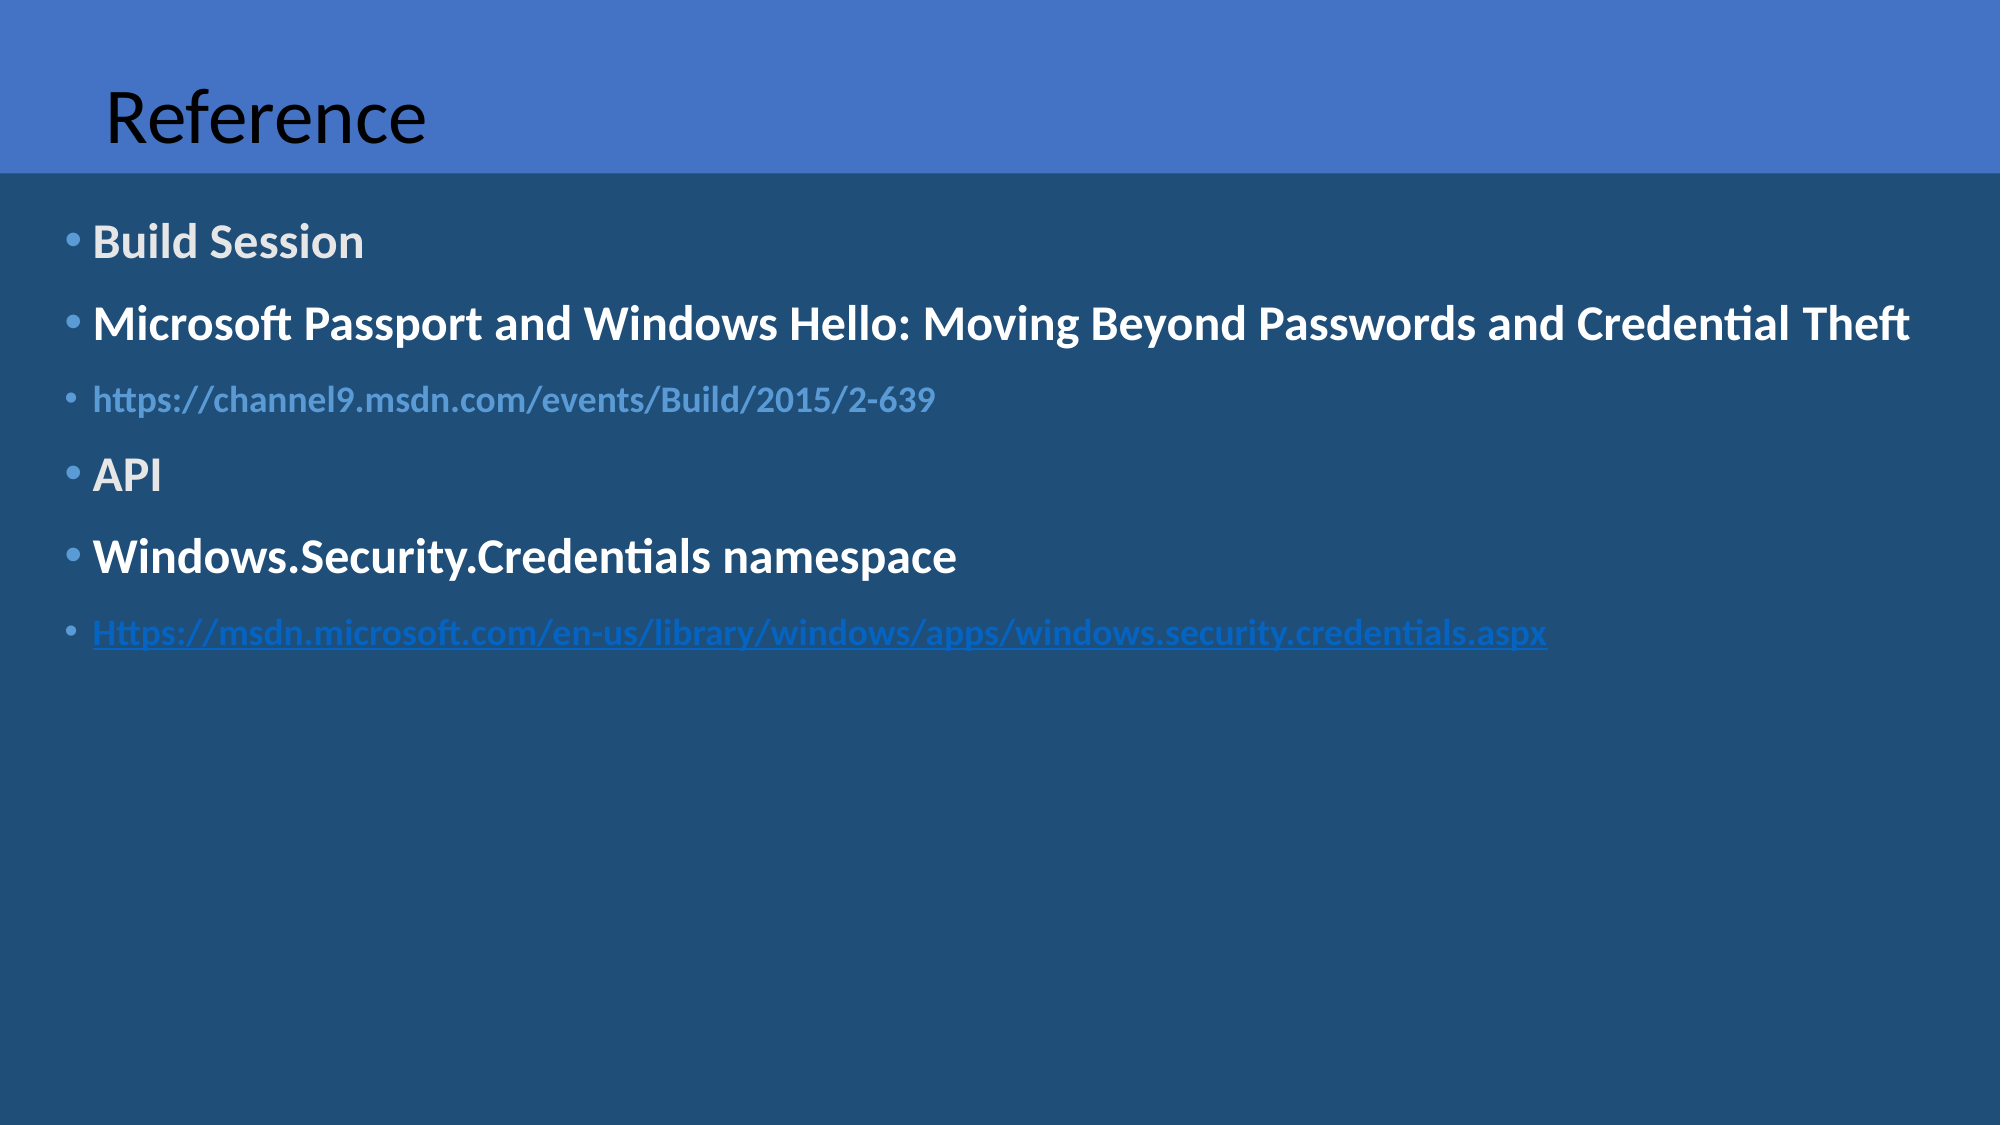

# Reference
Build Session
Microsoft Passport and Windows Hello: Moving Beyond Passwords and Credential Theft
https://channel9.msdn.com/events/Build/2015/2-639
API
Windows.Security.Credentials namespace
Https://msdn.microsoft.com/en-us/library/windows/apps/windows.security.credentials.aspx